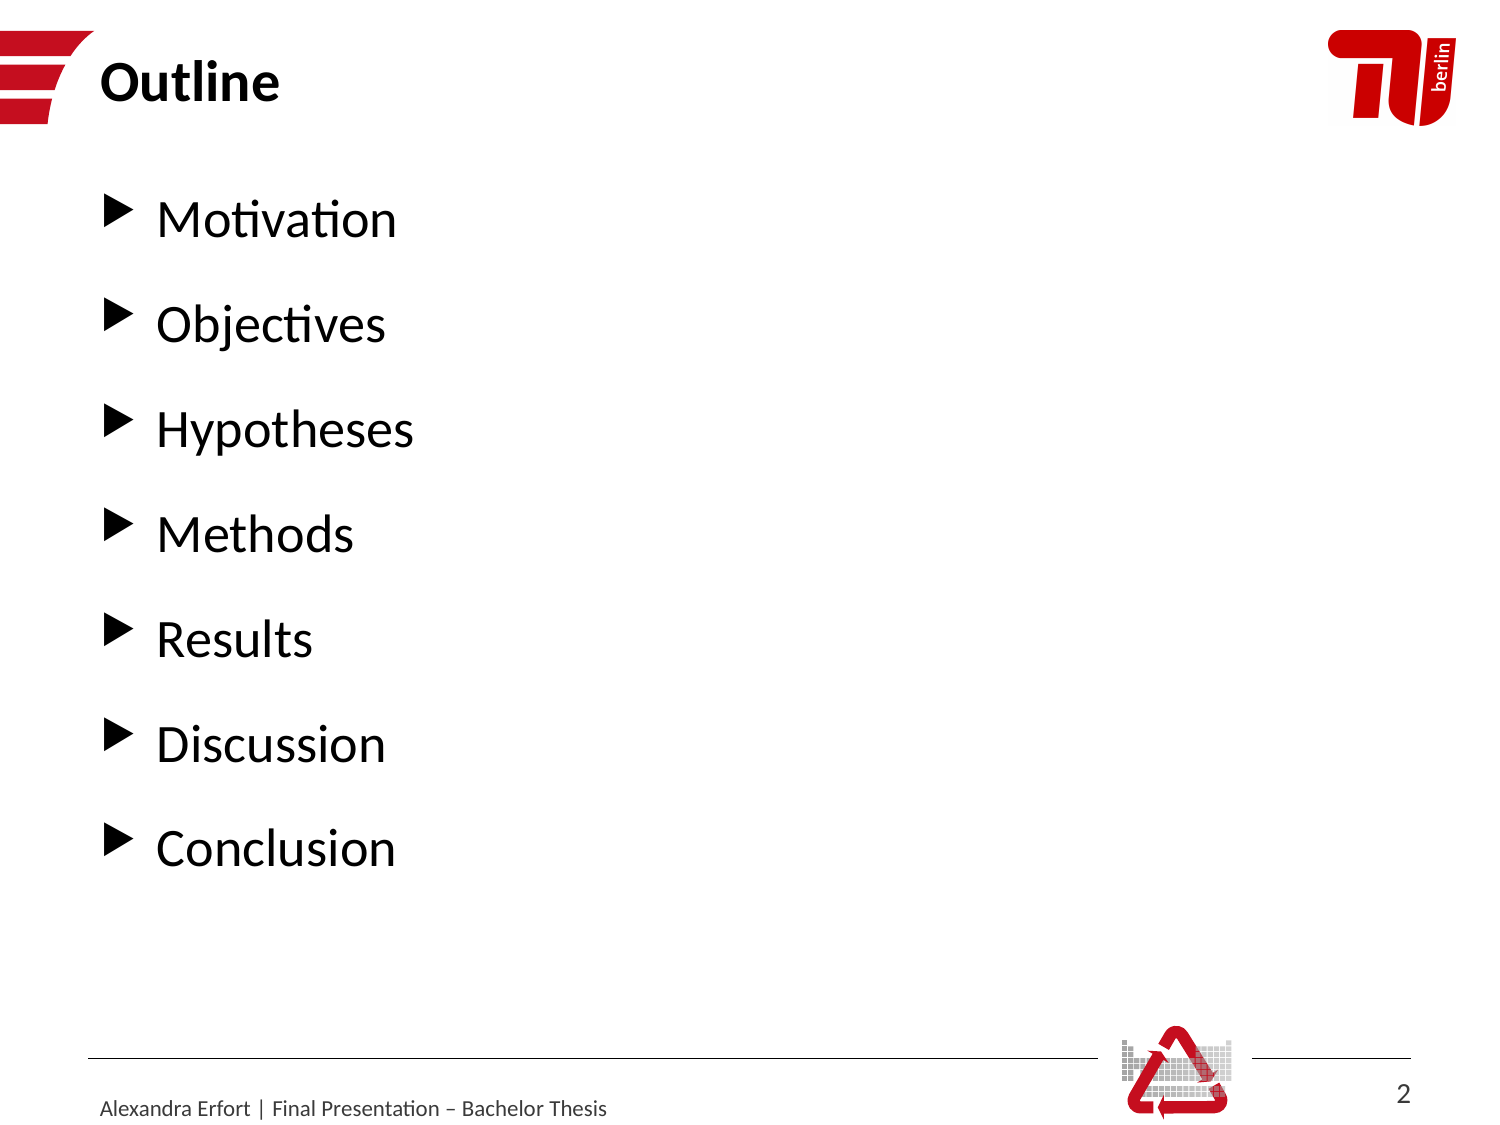

# Outline
Motivation
Objectives
Hypotheses
Methods
Results
Discussion
Conclusion